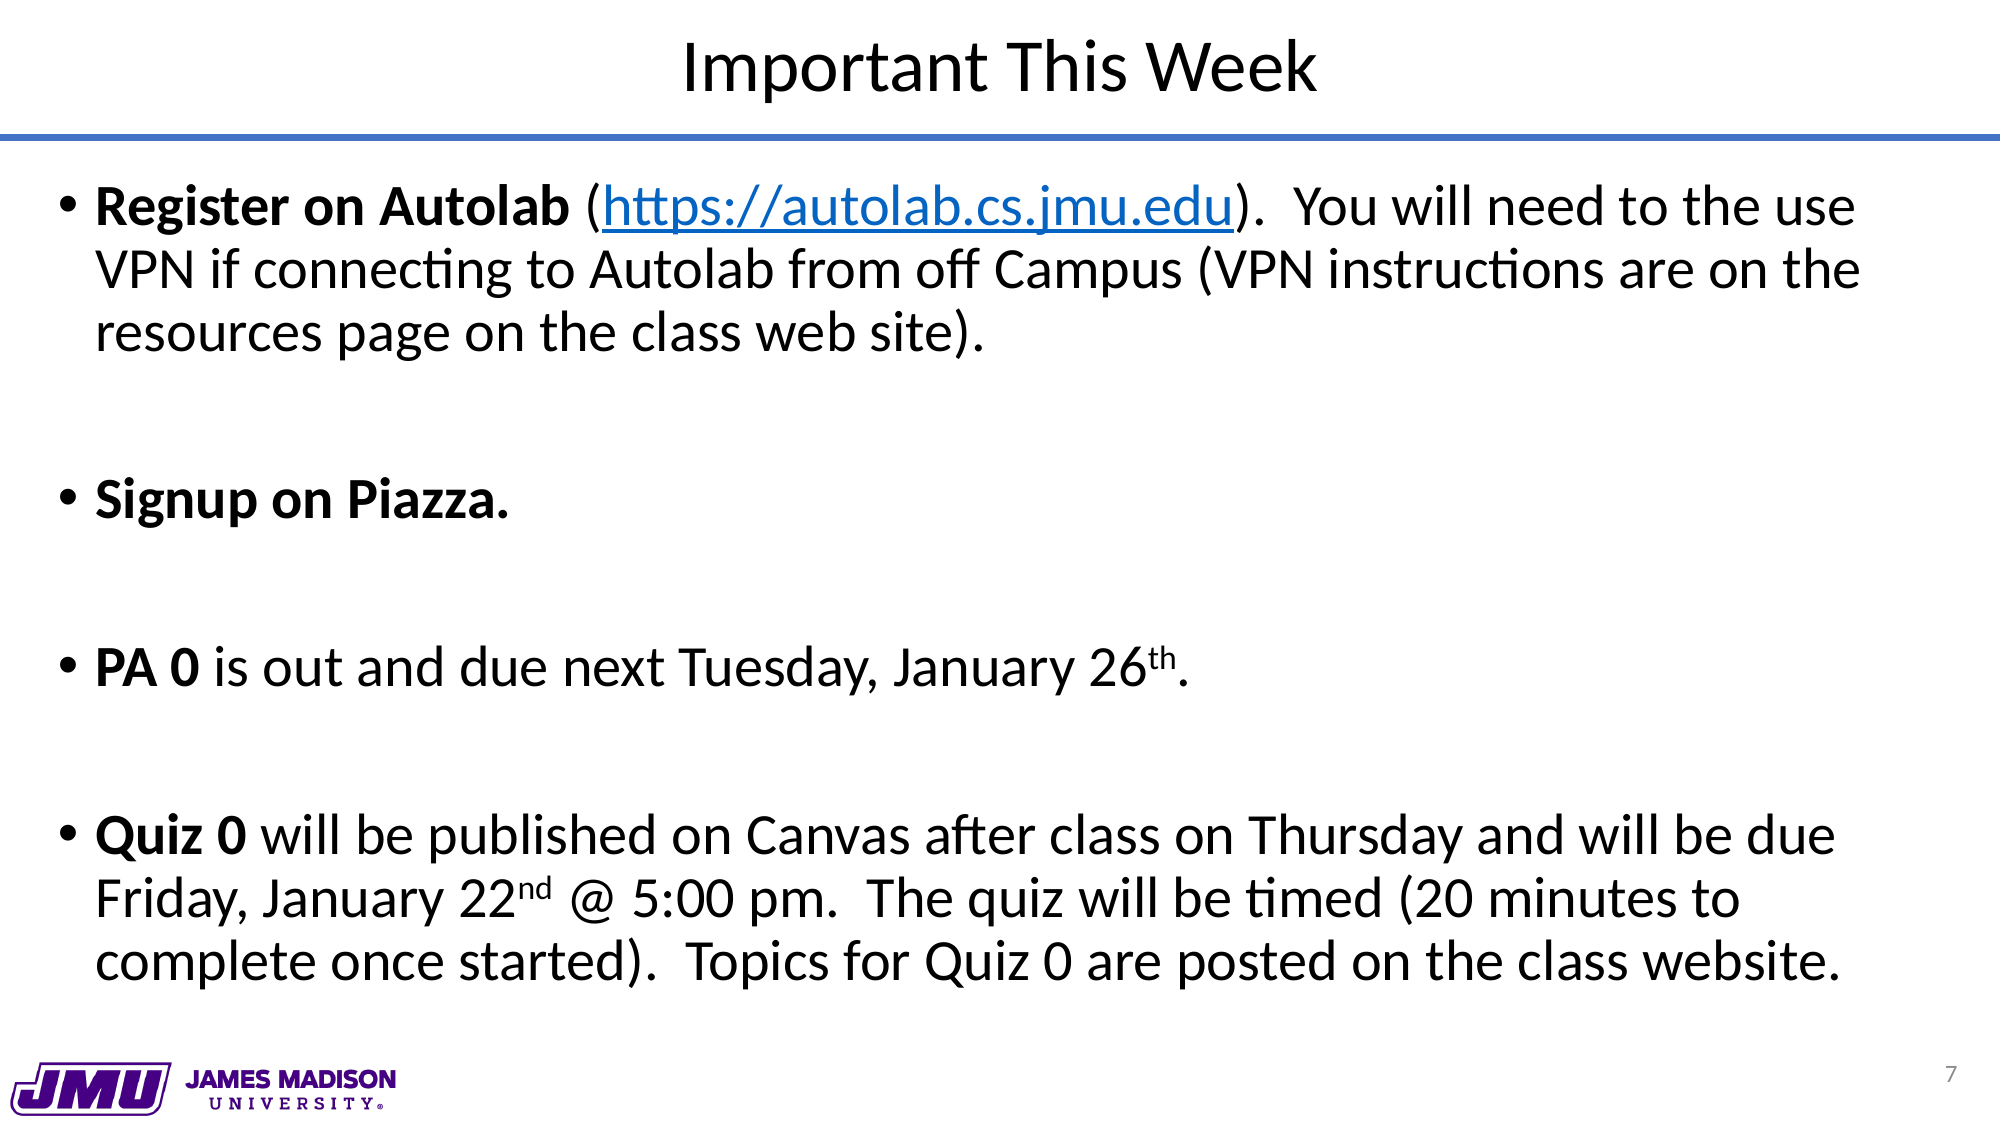

# Important This Week
Register on Autolab (https://autolab.cs.jmu.edu).  You will need to the use VPN if connecting to Autolab from off Campus (VPN instructions are on the resources page on the class web site).

Signup on Piazza.

PA 0 is out and due next Tuesday, January 26th.

Quiz 0 will be published on Canvas after class on Thursday and will be due Friday, January 22nd @ 5:00 pm.  The quiz will be timed (20 minutes to complete once started).  Topics for Quiz 0 are posted on the class website.

7